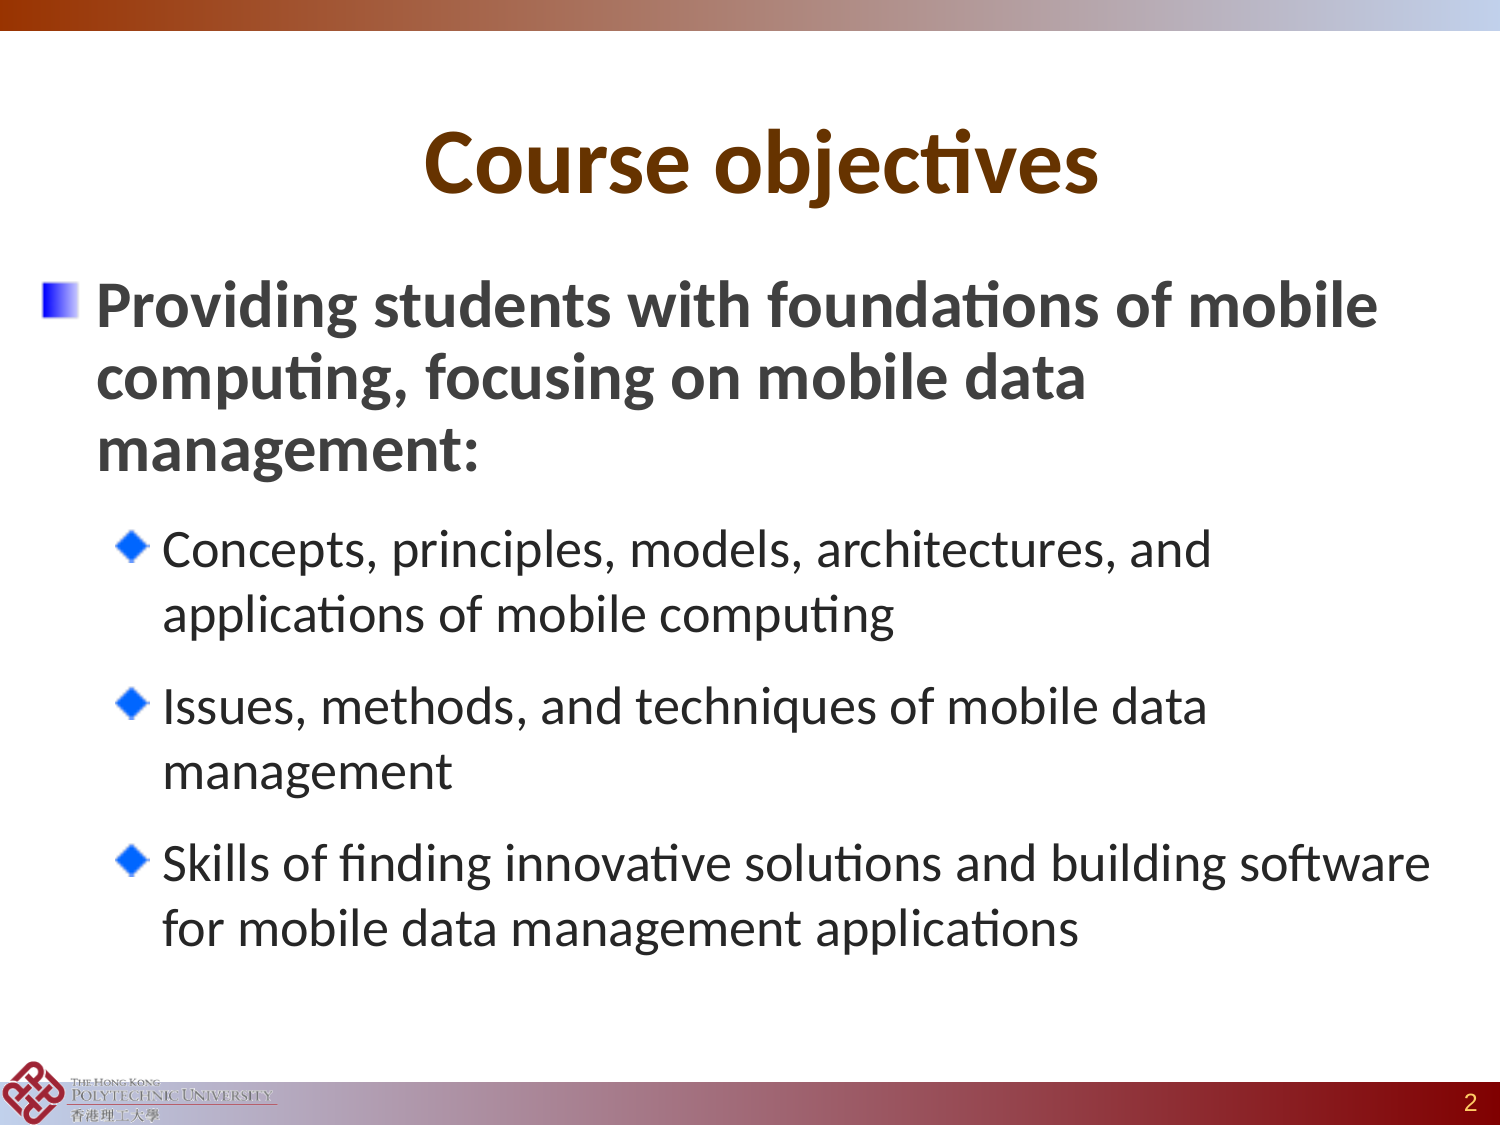

# Course objectives
Providing students with foundations of mobile computing, focusing on mobile data management:
Concepts, principles, models, architectures, and applications of mobile computing
Issues, methods, and techniques of mobile data management
Skills of finding innovative solutions and building software for mobile data management applications